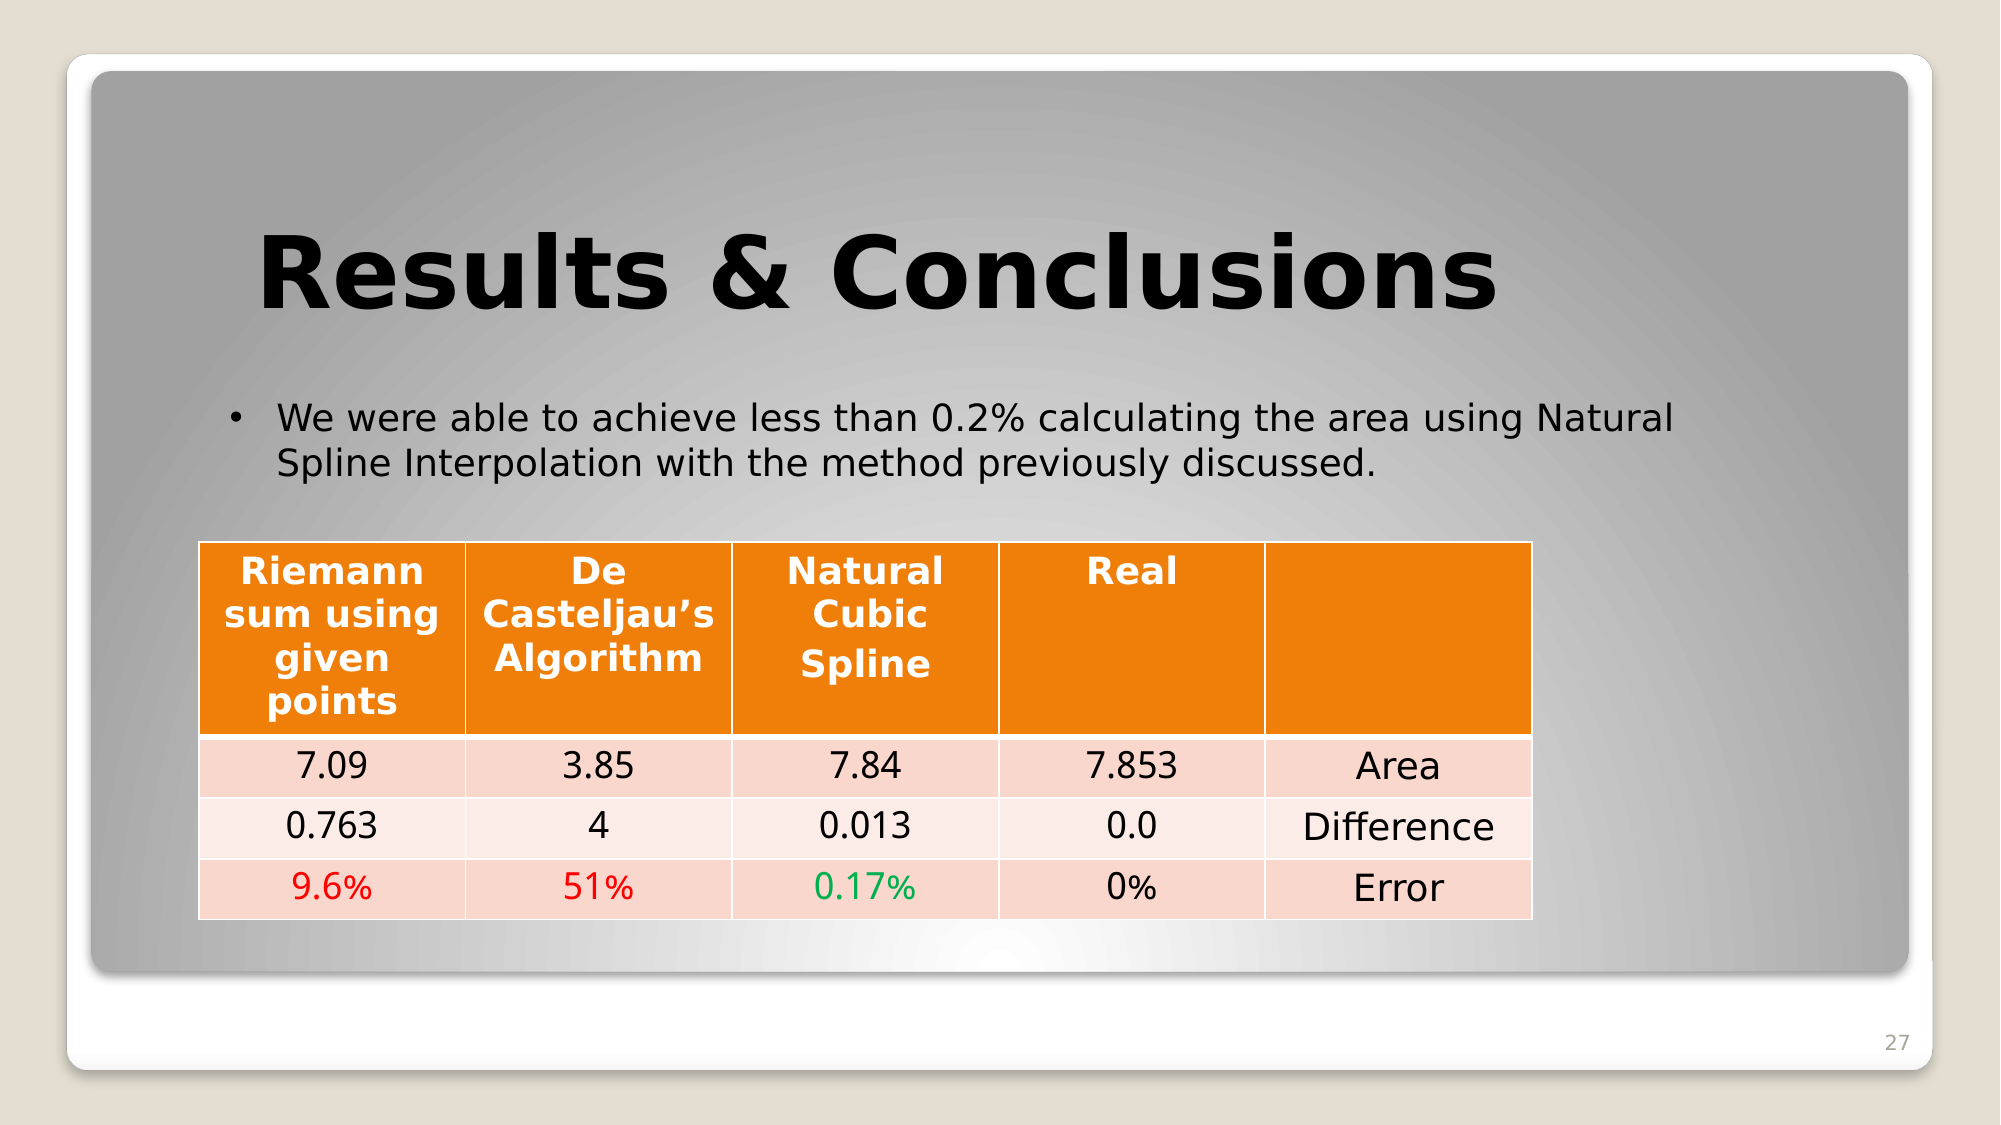

# Results & Conclusions

We were able to achieve less than 0.2% calculating the area using Natural Spline Interpolation with the method previously discussed.

| Riemann sum using given points | De Casteljau’s Algorithm | Natural Cubic Spline | Real |  |
| --- | --- | --- | --- | --- |
| 7.09 | 3.85 | 7.84 | 7.853 | Area |
| 0.763 | 4 | 0.013 | 0.0 | Difference |
| 9.6% | 51% | 0.17% | 0% | Error |
27